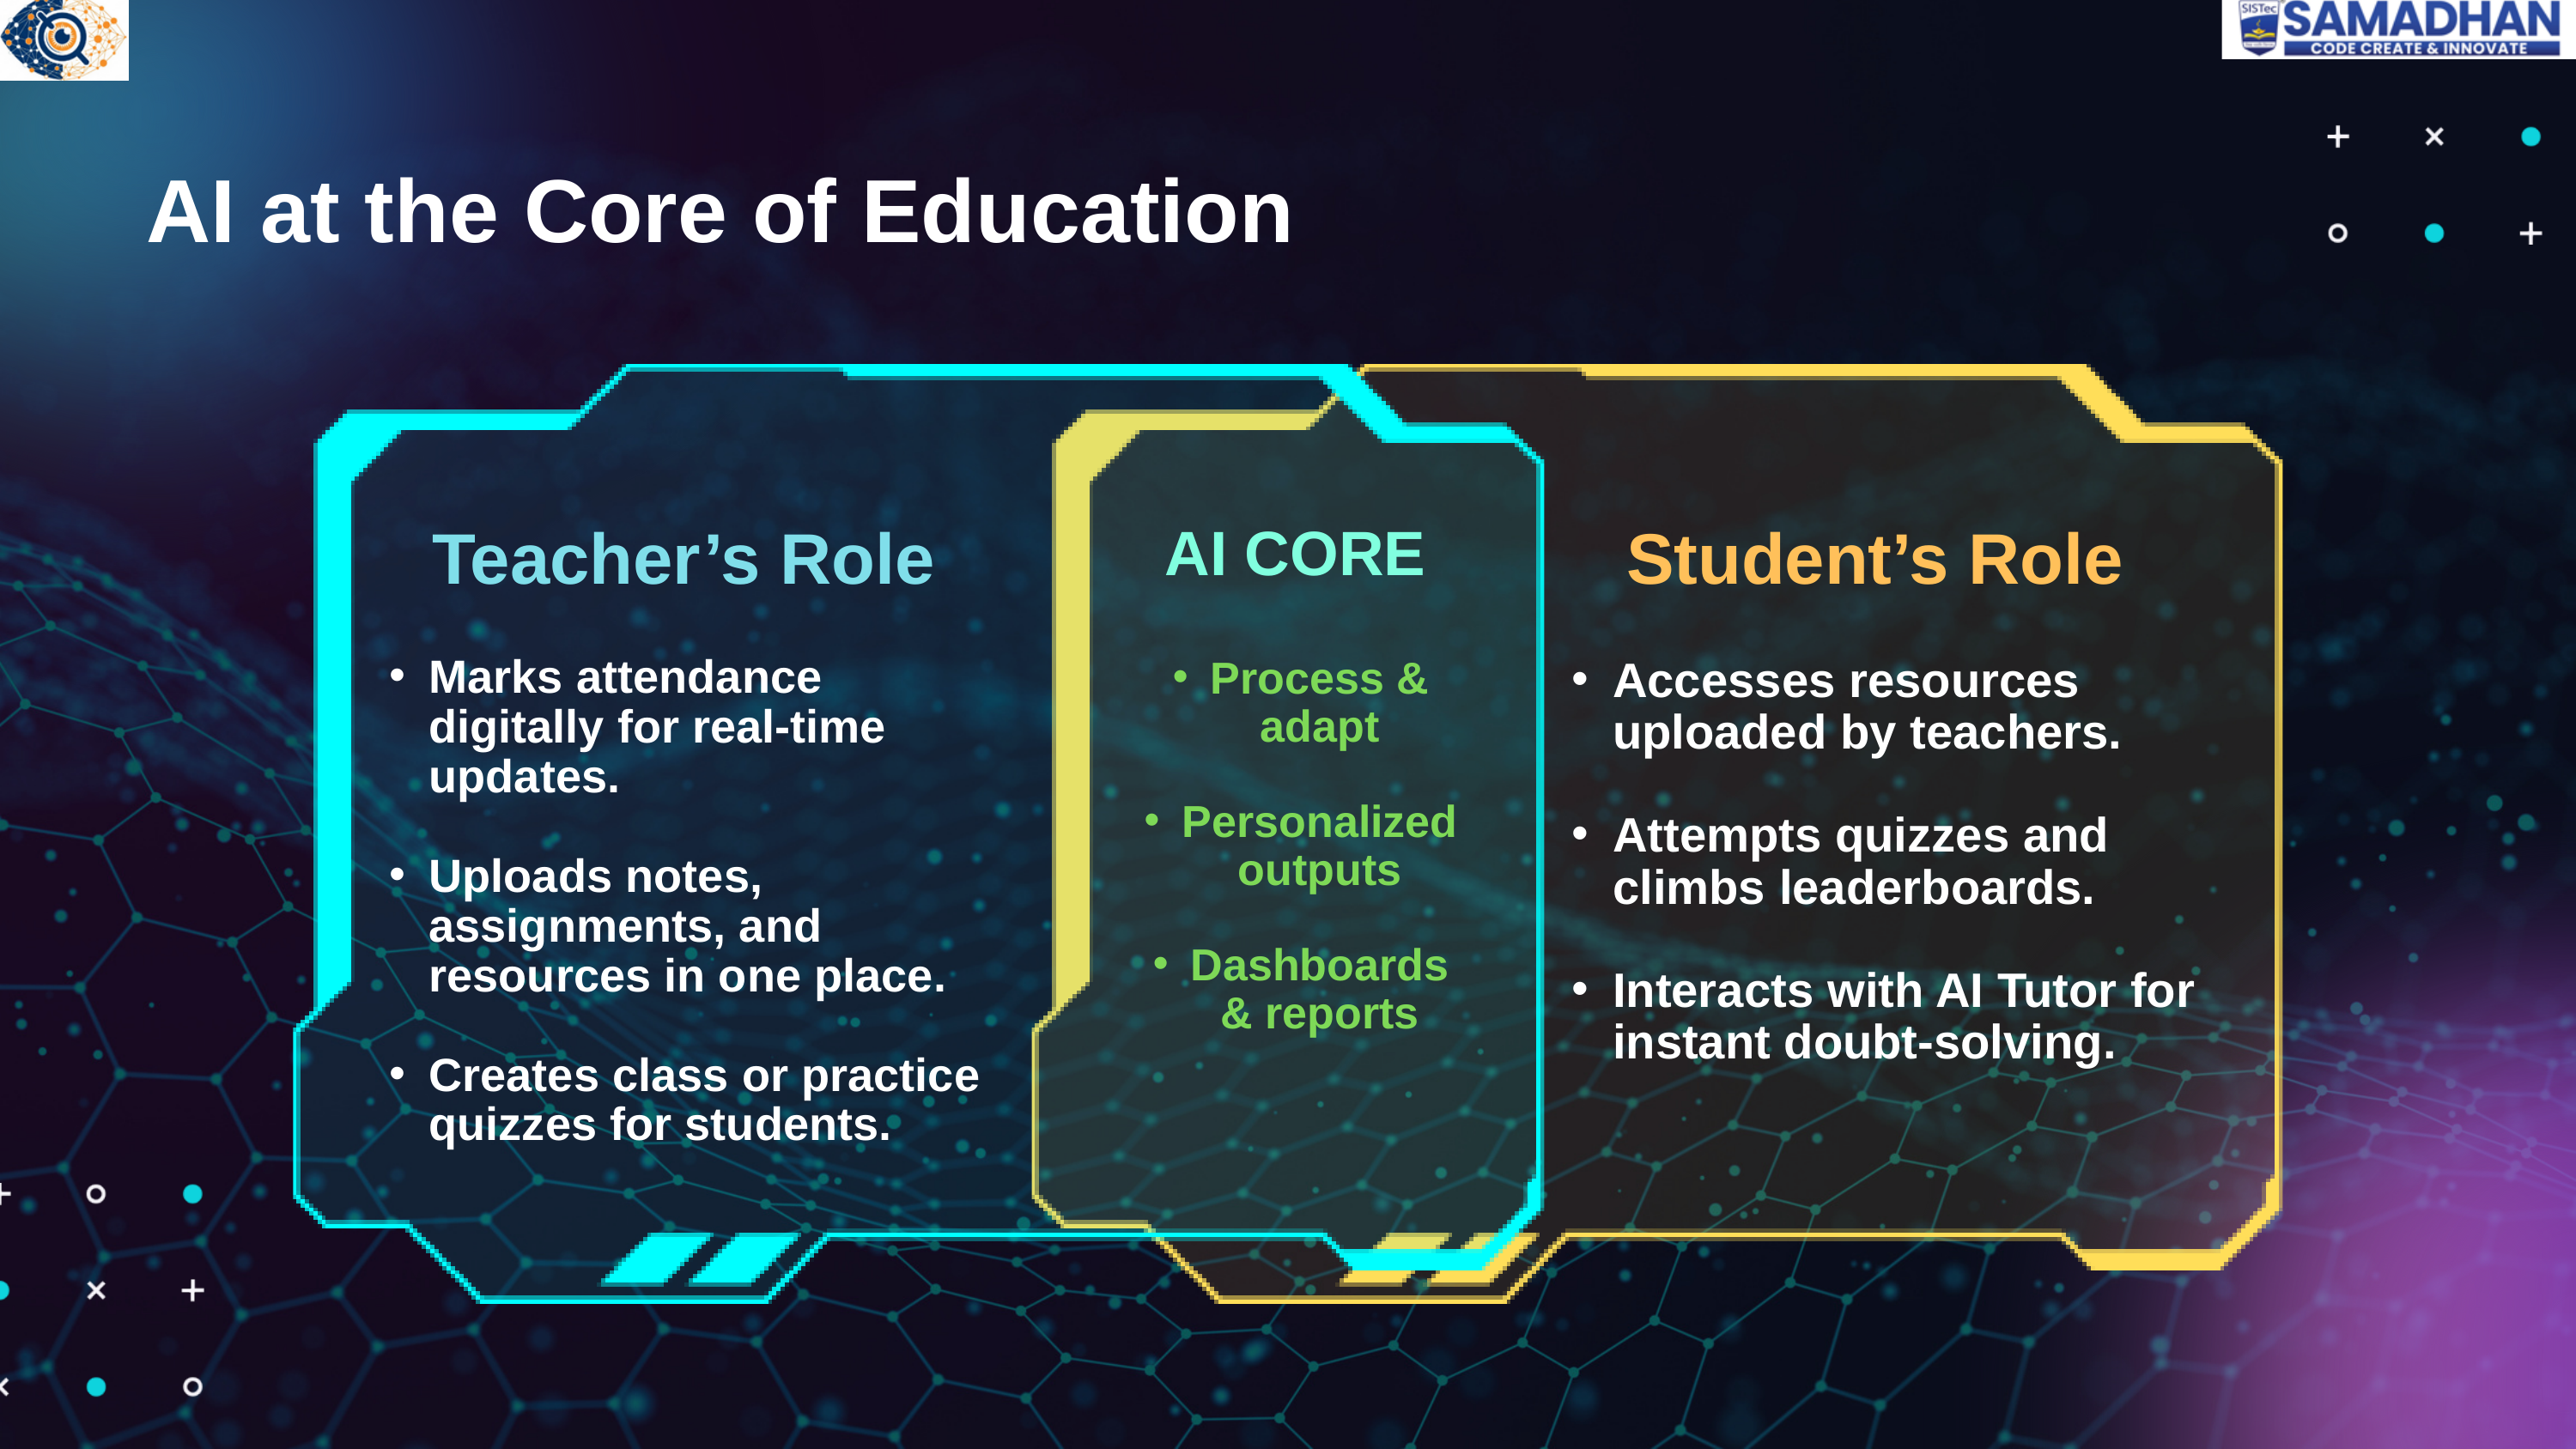

AI at the Core of Education

Teacher’s Role
AI CORE
Student’s Role
Marks attendance digitally for real-time updates.

Uploads notes, assignments, and resources in one place.

Creates class or practice quizzes for students.

Process & adapt

Personalized outputs

Dashboards & reports

Accesses resources uploaded by teachers.

Attempts quizzes and climbs leaderboards.

Interacts with AI Tutor for instant doubt-solving.